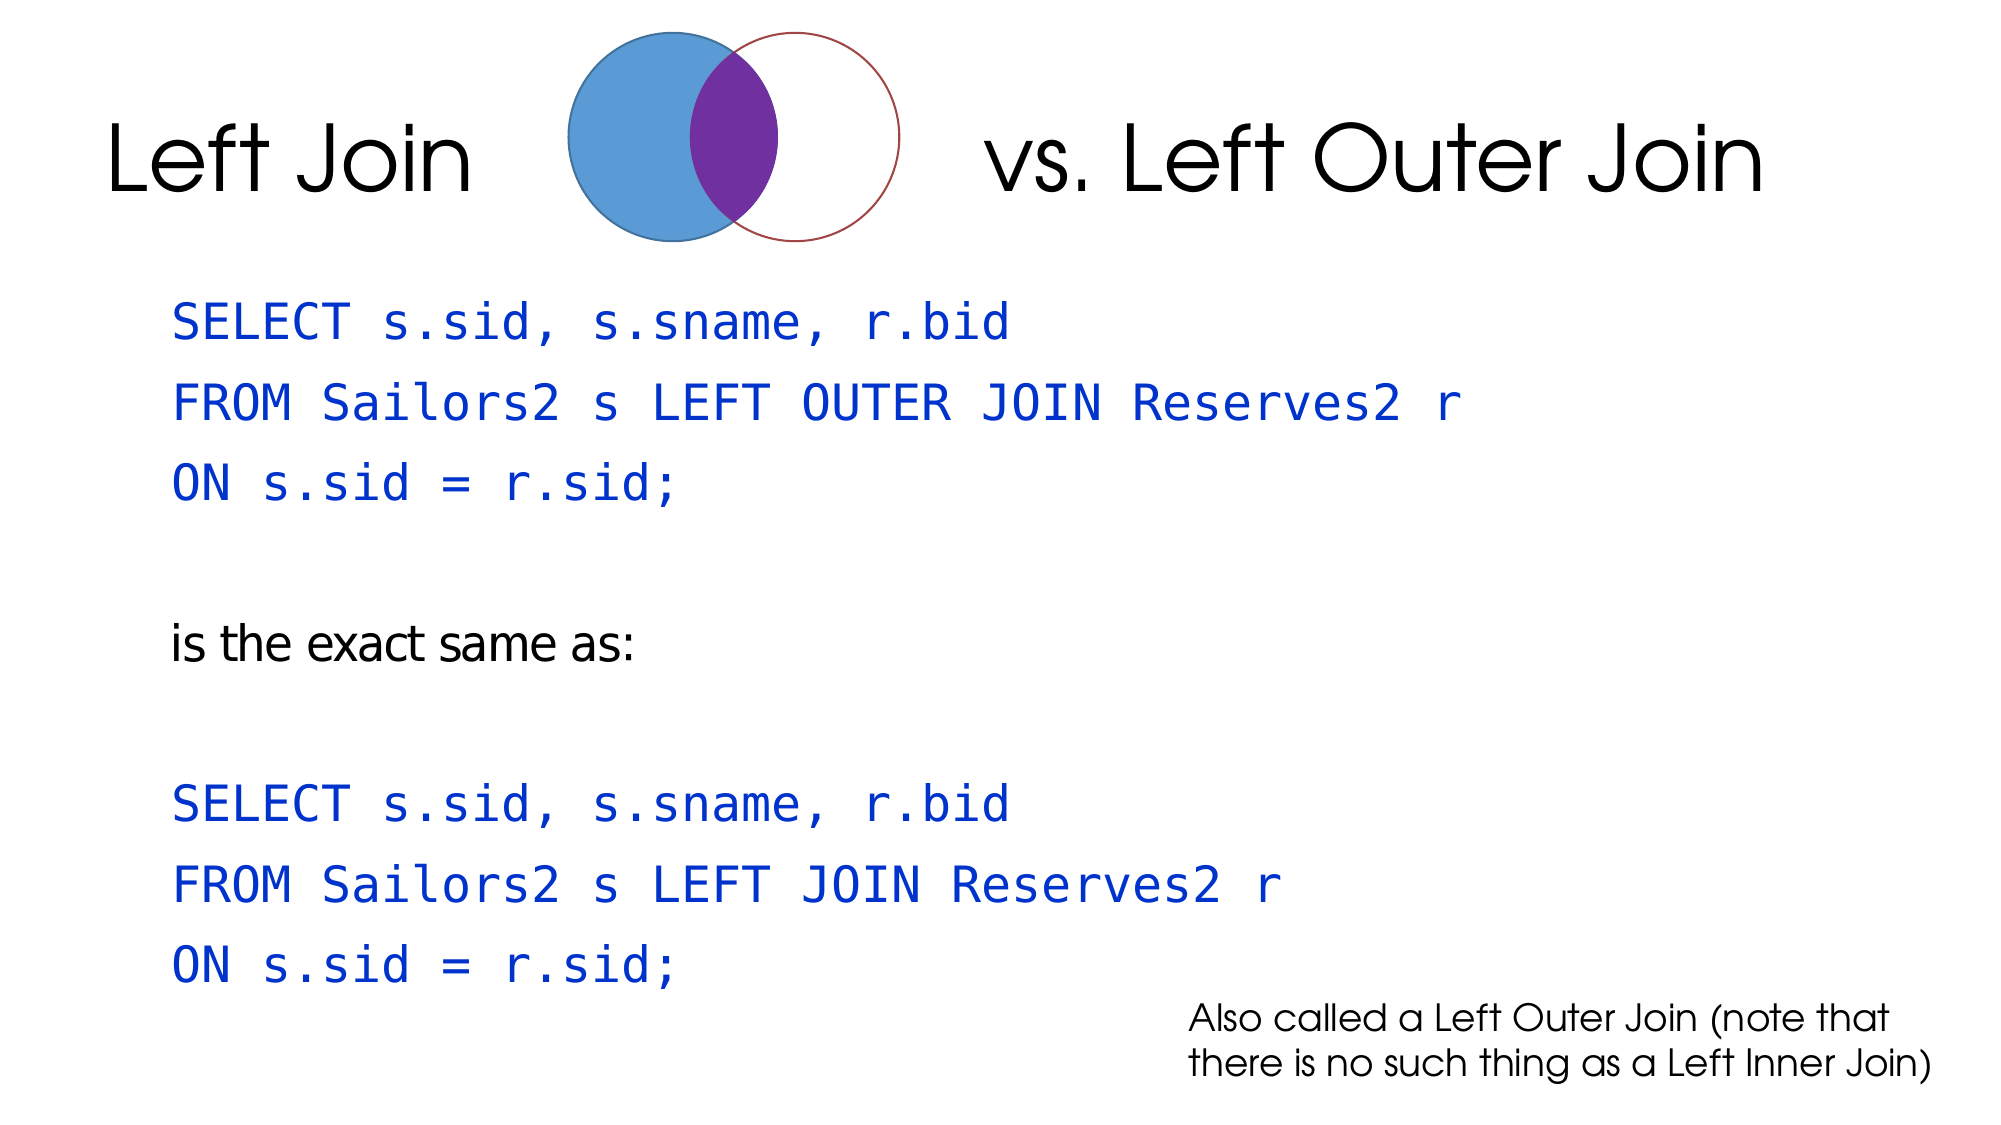

# Left Join                    vs. Left Outer Join
SELECT s.sid, s.sname, r.bid
FROM Sailors2 s LEFT OUTER JOIN Reserves2 r
ON s.sid = r.sid;

is the exact same as:

SELECT s.sid, s.sname, r.bid
FROM Sailors2 s LEFT JOIN Reserves2 r
ON s.sid = r.sid;
Also called a Left Outer Join (note that there is no such thing as a Left Inner Join)